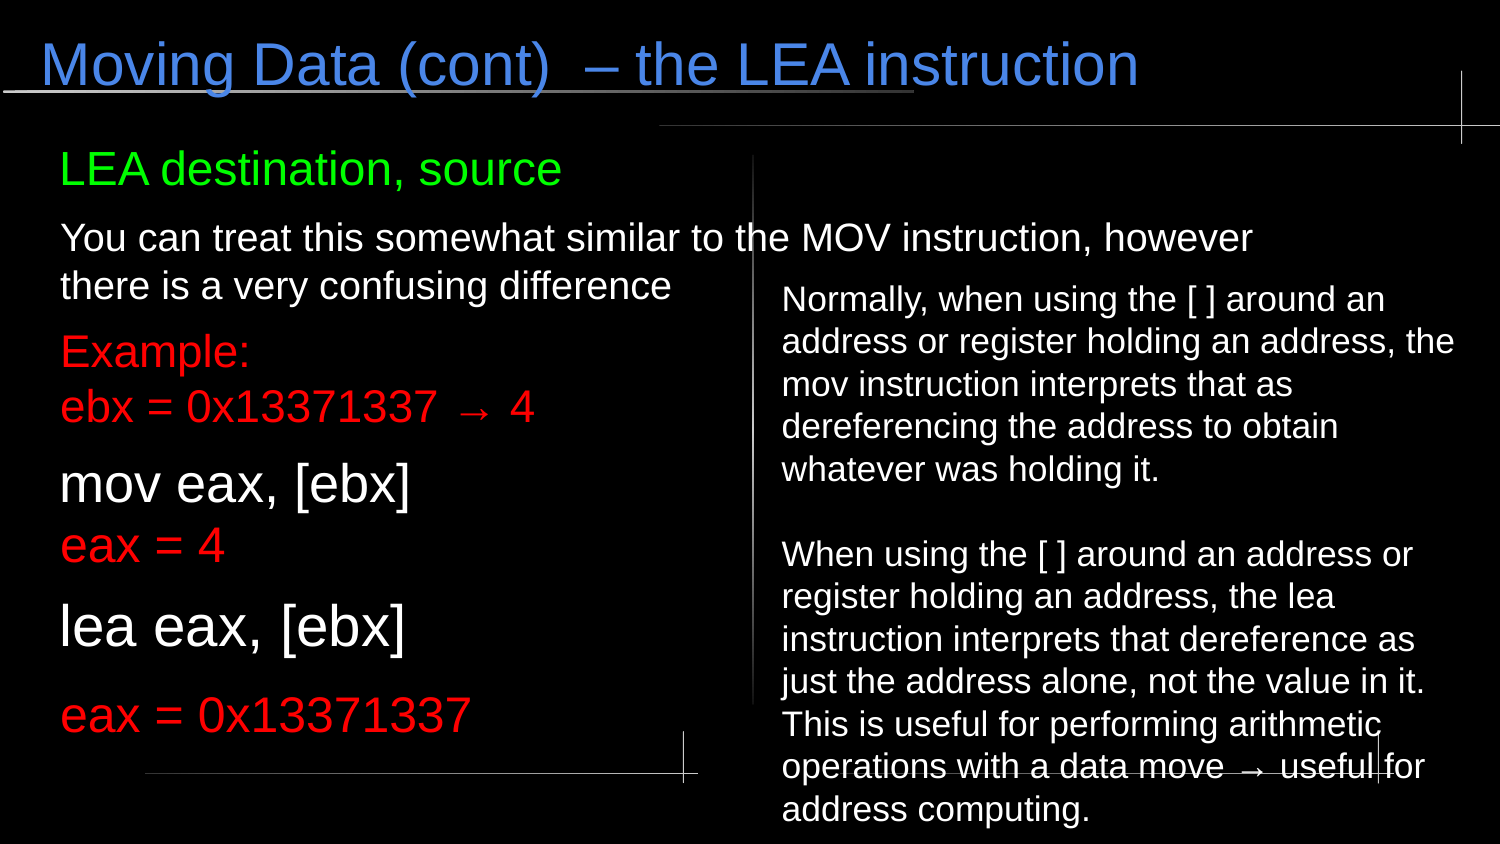

Moving Data (cont)  – the LEA instruction
#
LEA destination, source

You can treat this somewhat similar to the MOV instruction, however there is a very confusing difference

Normally, when using the [ ] around an address or register holding an address, the mov instruction interprets that as dereferencing the address to obtain whatever was holding it.

When using the [ ] around an address or register holding an address, the lea instruction interprets that dereference as just the address alone, not the value in it. This is useful for performing arithmetic operations with a data move → useful for address computing.
Example:
ebx = 0x13371337 → 4
mov eax, [ebx]
eax = 4
lea eax, [ebx]
eax = 0x13371337